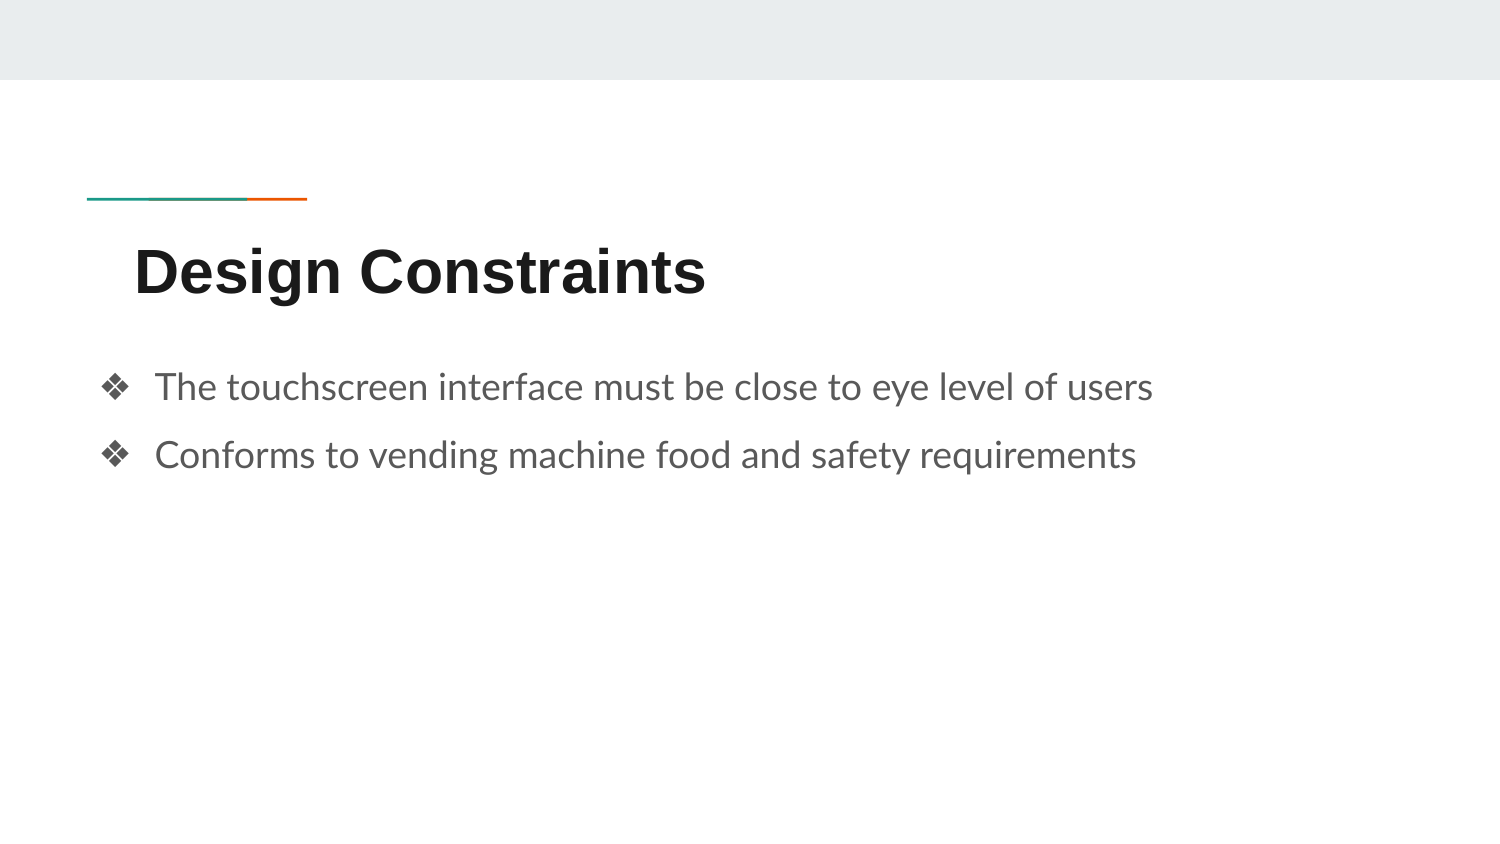

# Design Constraints
The touchscreen interface must be close to eye level of users
Conforms to vending machine food and safety requirements